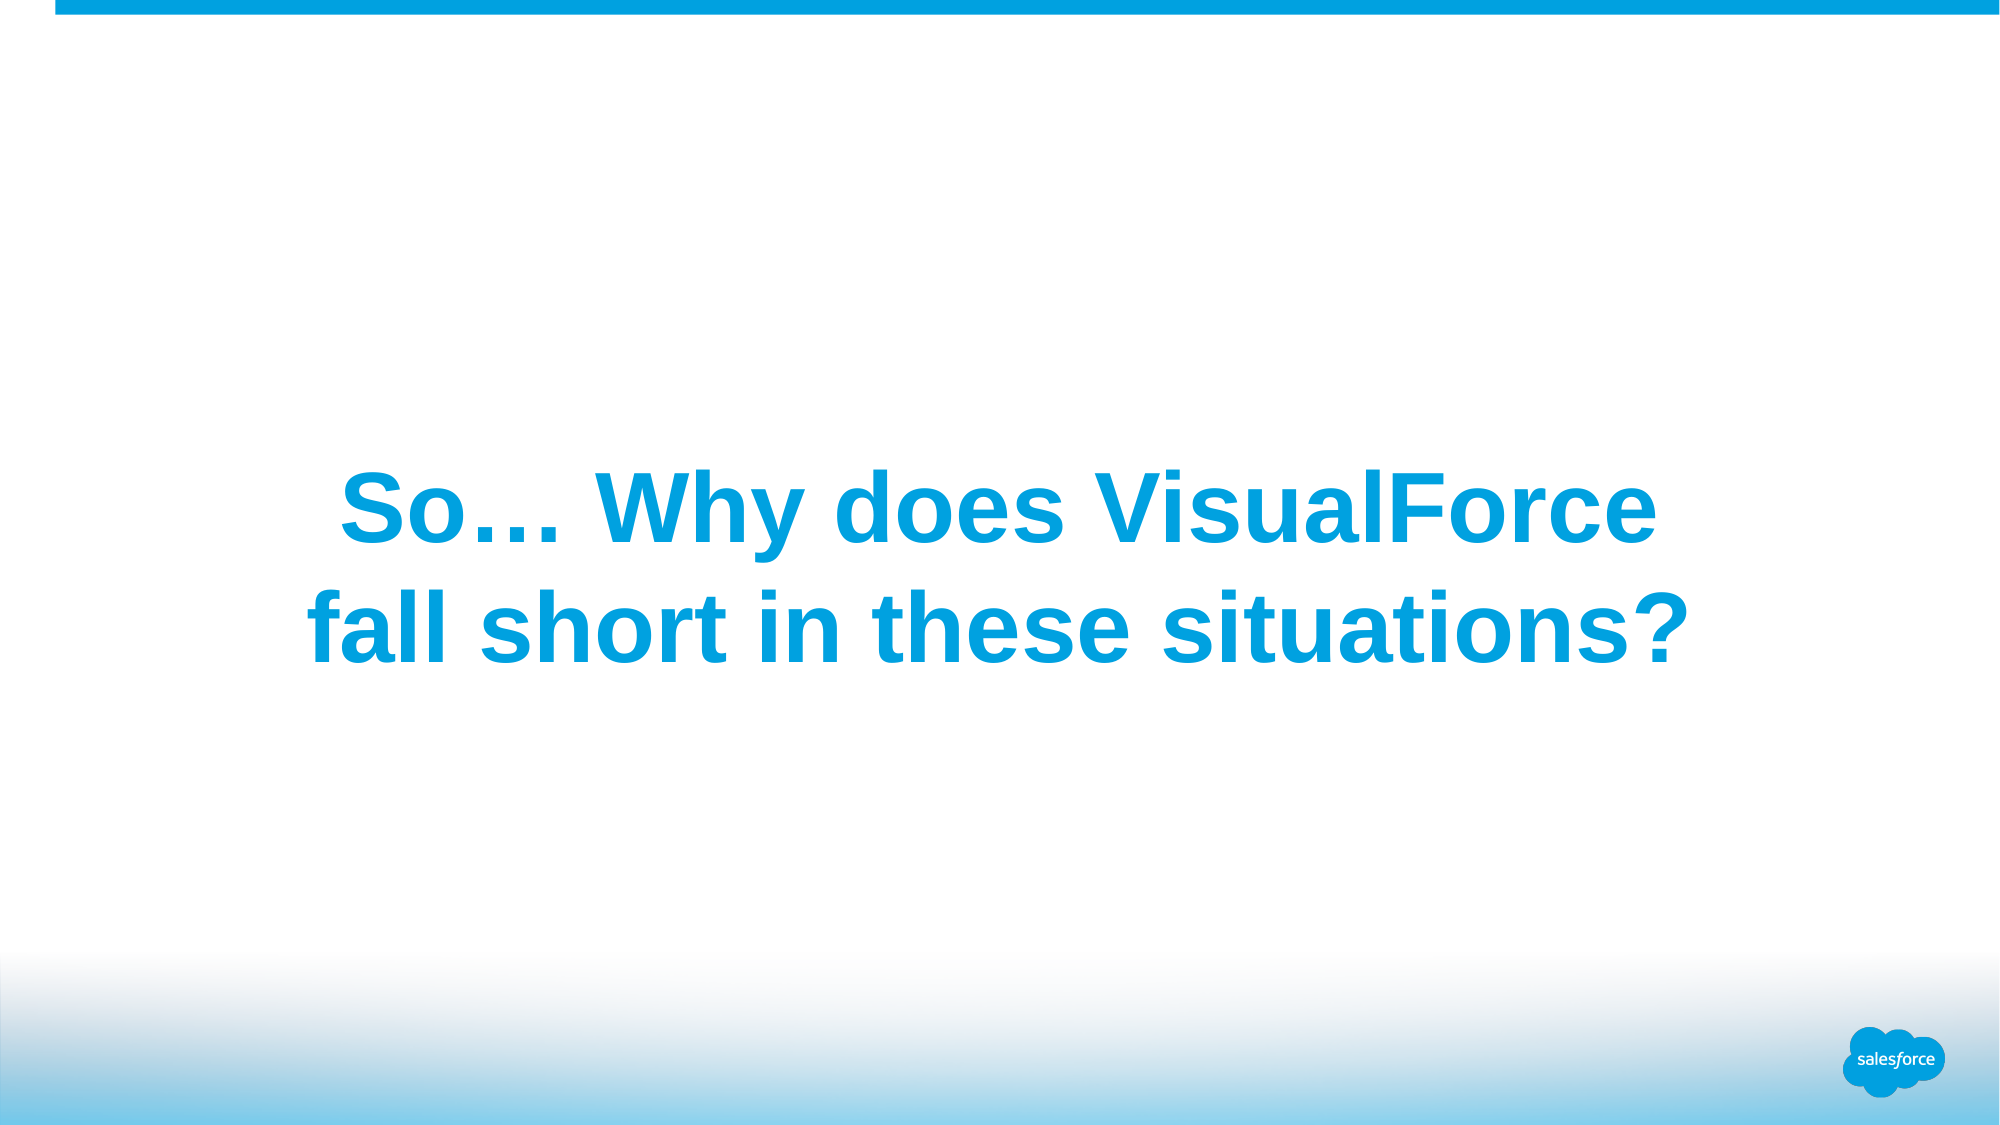

# So… Why does VisualForce fall short in these situations?